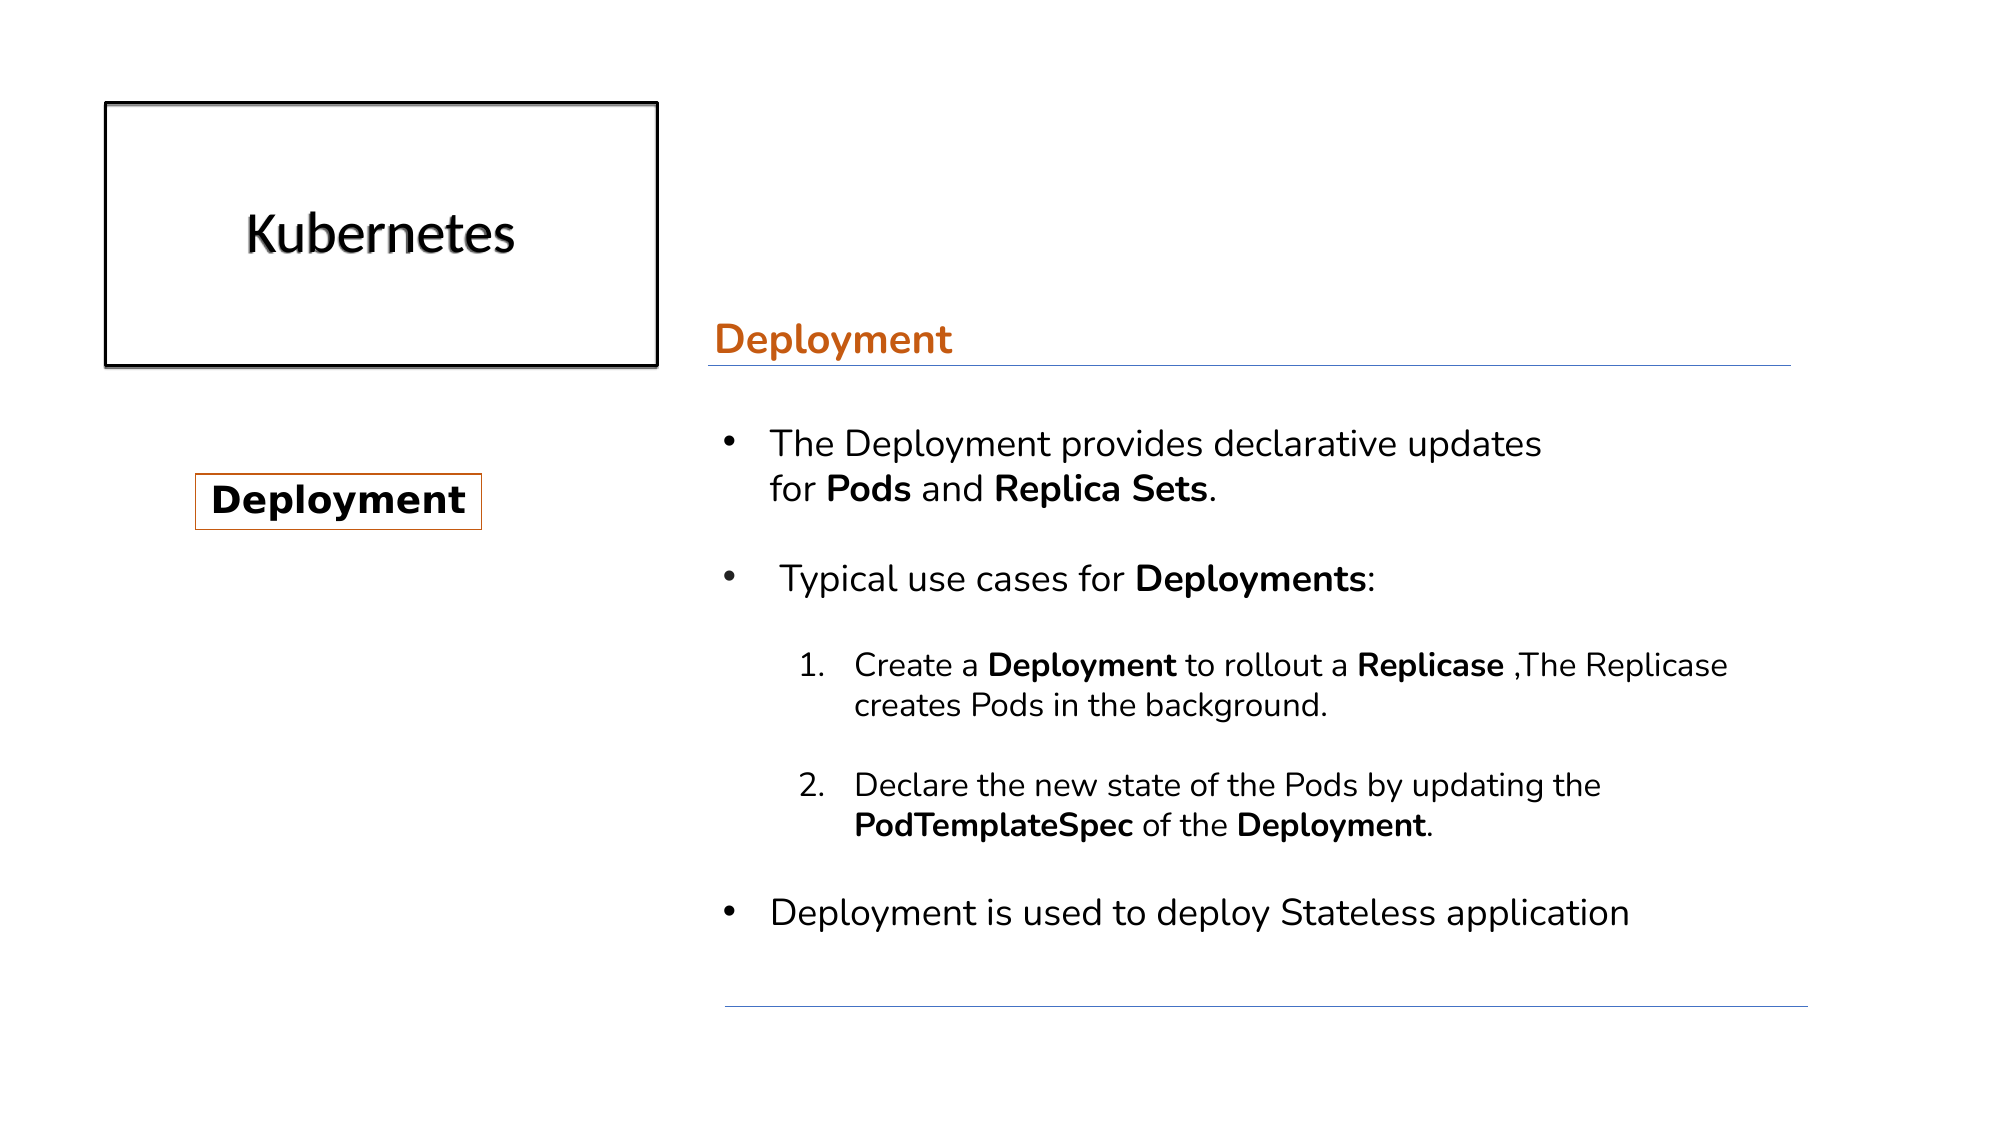

# Kubernetes
 Deployment
The Deployment provides declarative updates for Pods and Replica Sets.

 Typical use cases for Deployments:

Create a Deployment to rollout a Replicase ,The Replicase creates Pods in the background.

Declare the new state of the Pods by updating the PodTemplateSpec of the Deployment.

Deployment is used to deploy Stateless application
Deployment